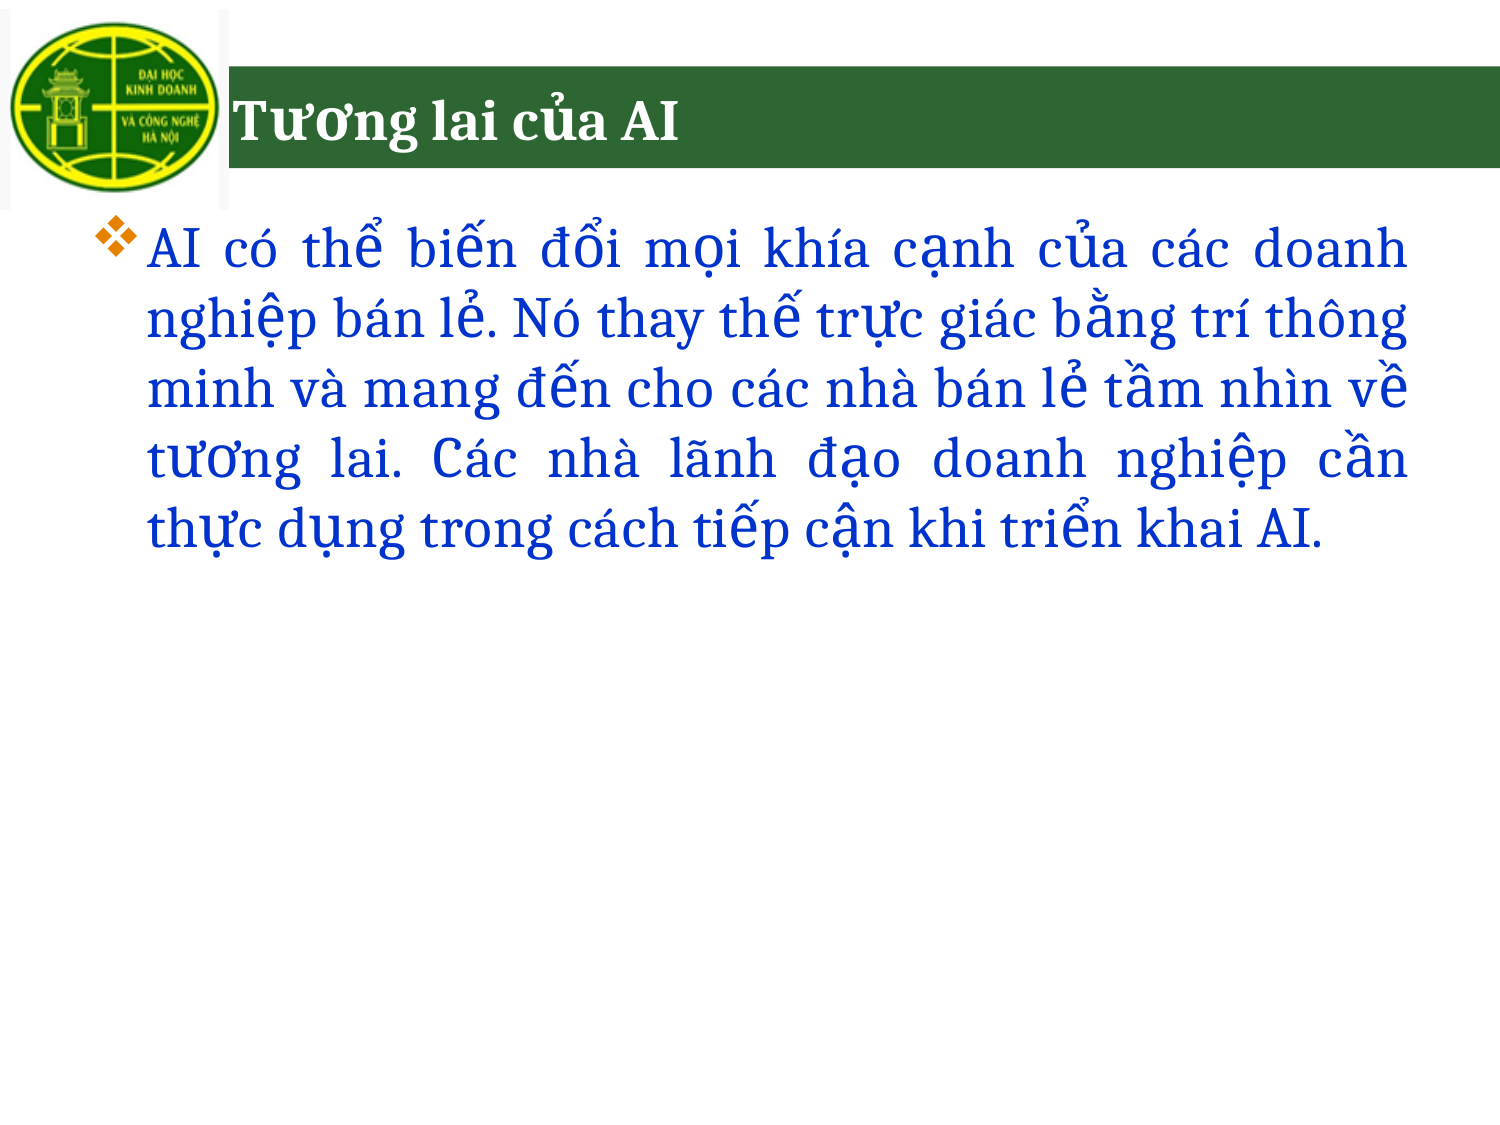

# Tương lai của AI
AI có thể biến đổi mọi khía cạnh của các doanh nghiệp bán lẻ. Nó thay thế trực giác bằng trí thông minh và mang đến cho các nhà bán lẻ tầm nhìn về tương lai. Các nhà lãnh đạo doanh nghiệp cần thực dụng trong cách tiếp cận khi triển khai AI.